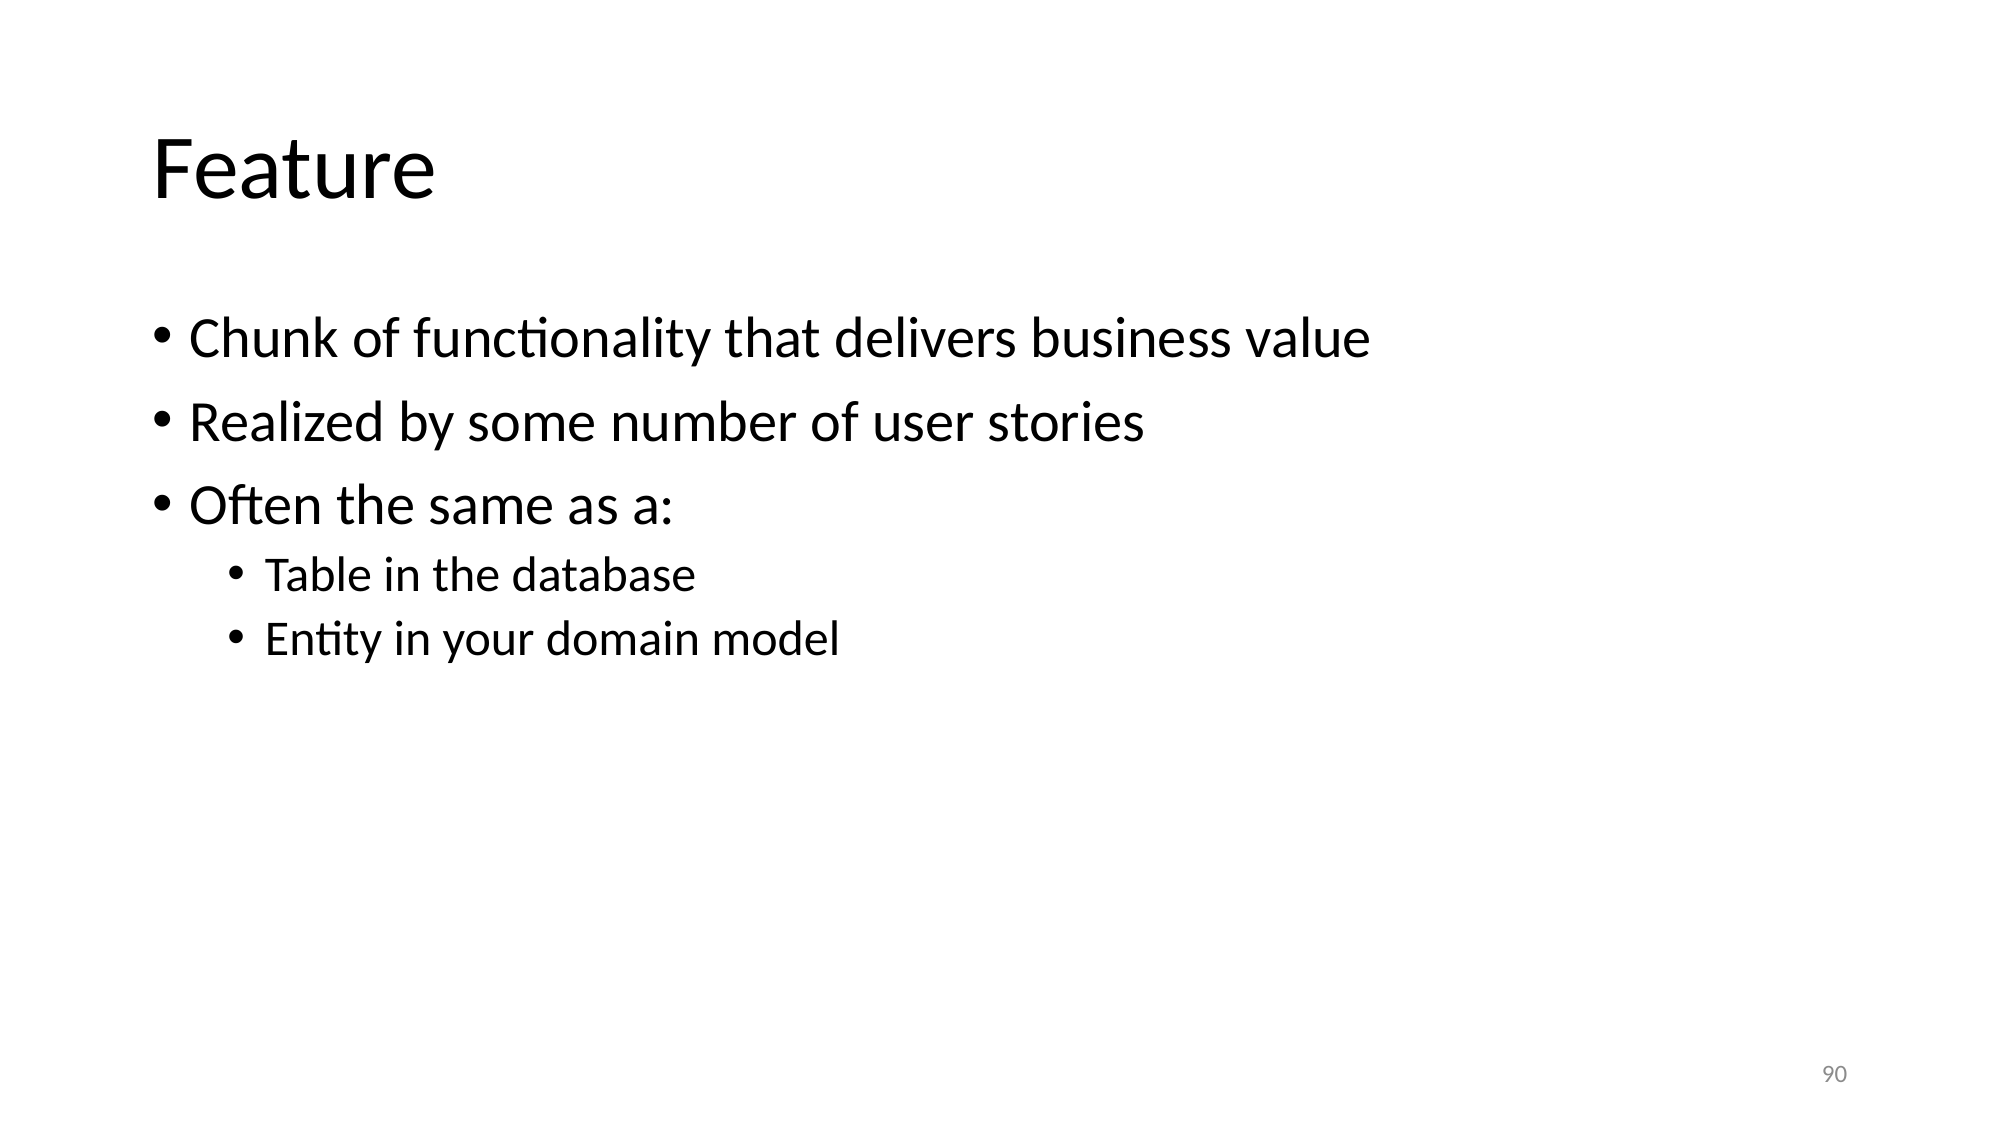

# Feature
Chunk of functionality that delivers business value
Realized by some number of user stories
Often the same as a:
Table in the database
Entity in your domain model
90